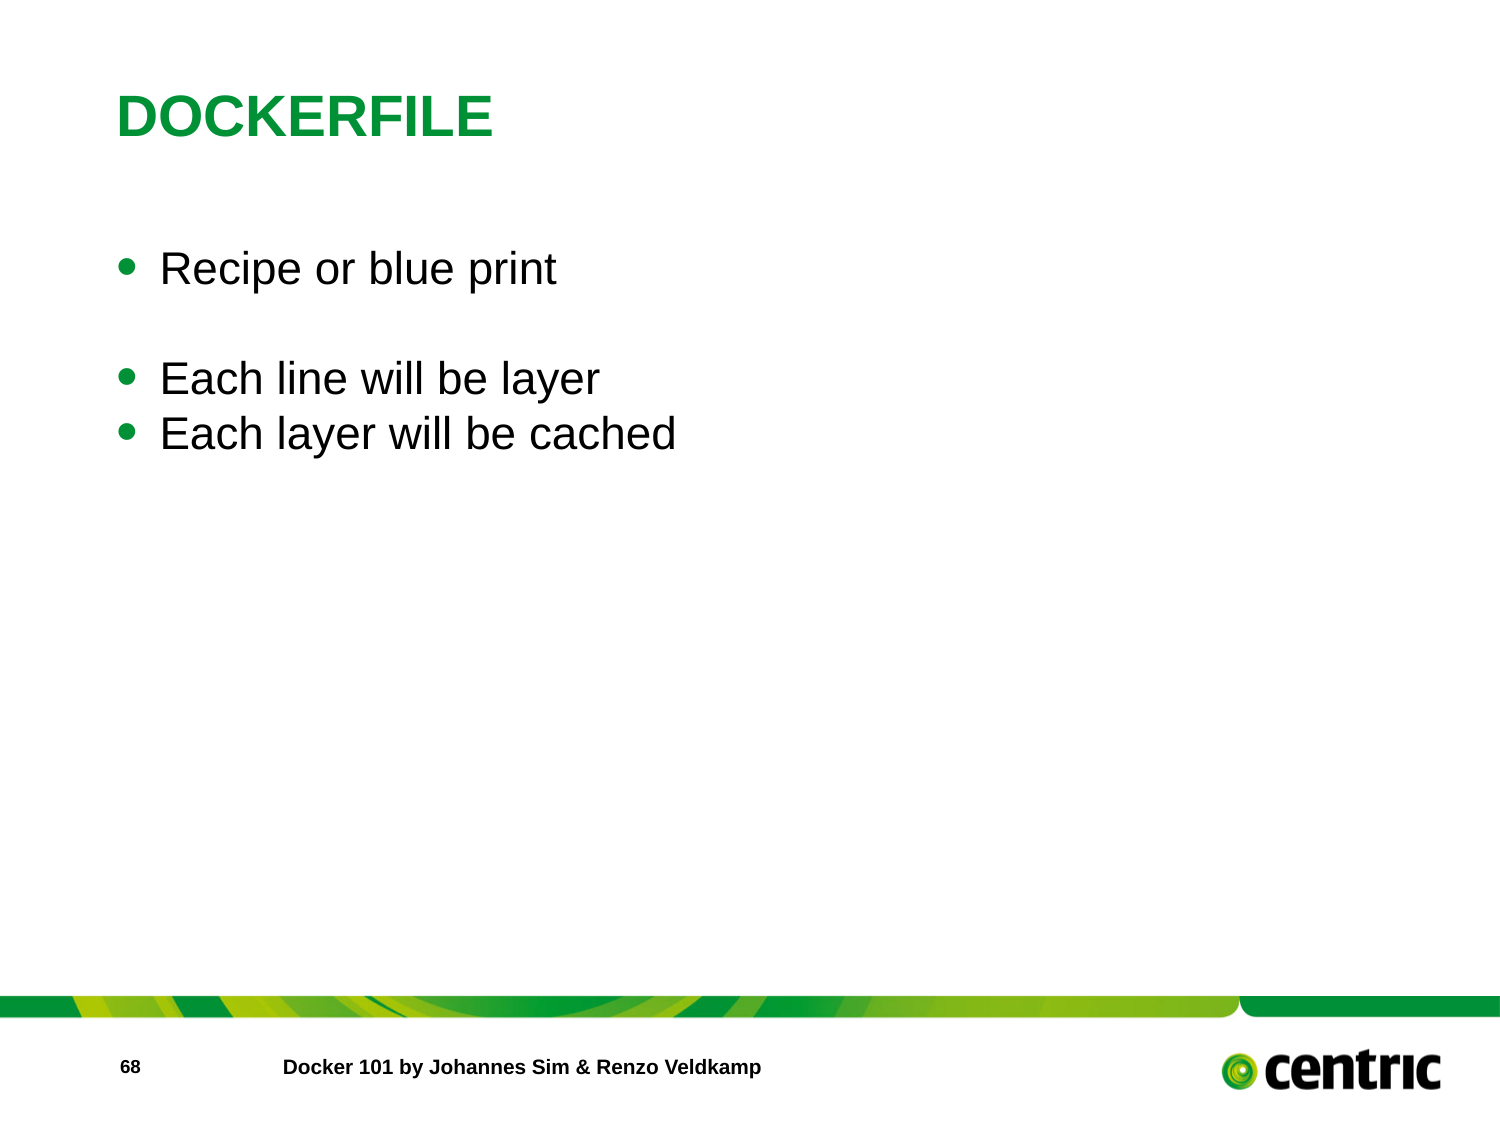

# DOCKERFILE
Recipe or blue print

Each line will be layer
Each layer will be cached

68ATION
Docker 101 by Johannes Sim & Renzo Veldkamp017